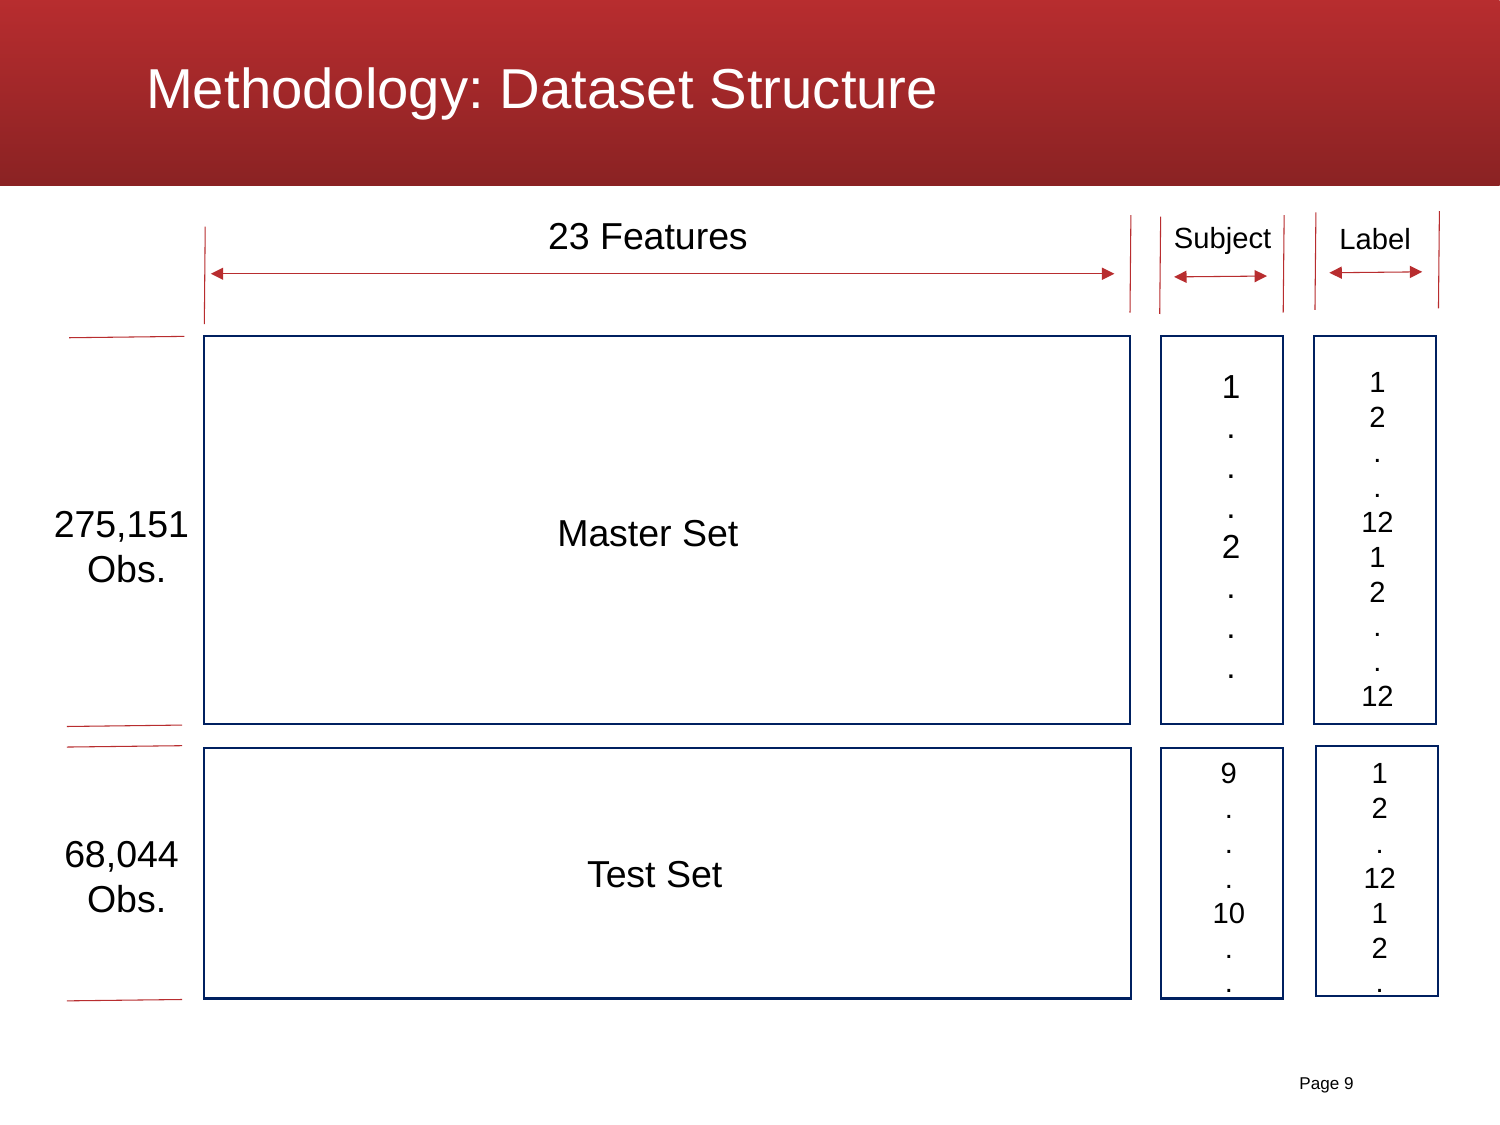

# Methodology: Dataset Structure
23 Features
Subject
Label

1
2
.
.
12
1
2
.
.
12

1
.
.
.
2
.
.
.

275,151
Obs.
Master Set

9
.
.
.
10
.
.

1
2
.
12
1
2
.

68,044
Obs.
Test Set
Page 9